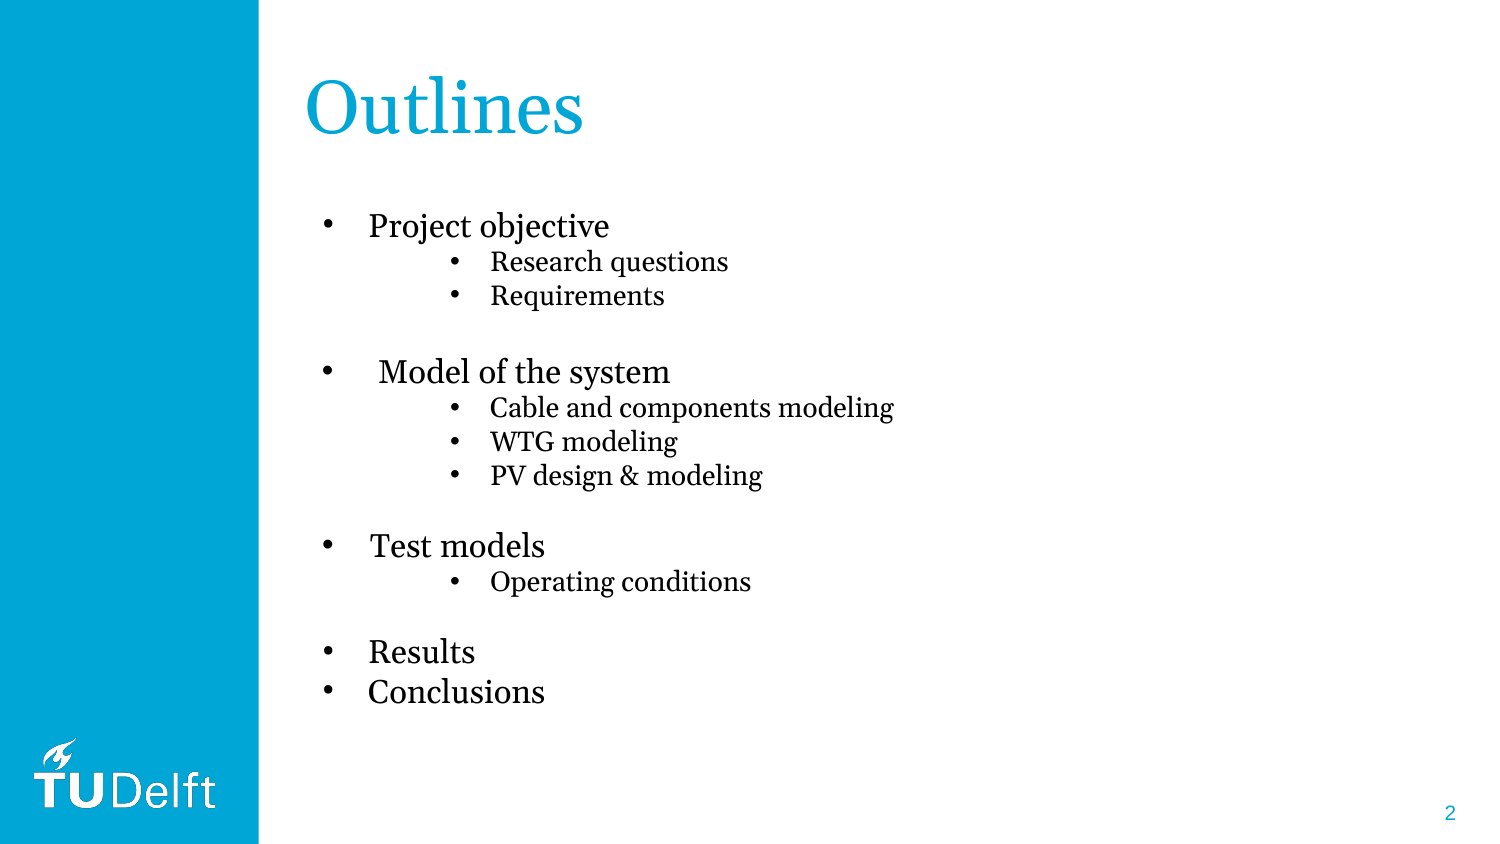

# Outlines
Project objective
Research questions
Requirements

 Model of the system
Cable and components modeling
WTG modeling
PV design & modeling

 Test models
Operating conditions

Results
Conclusions